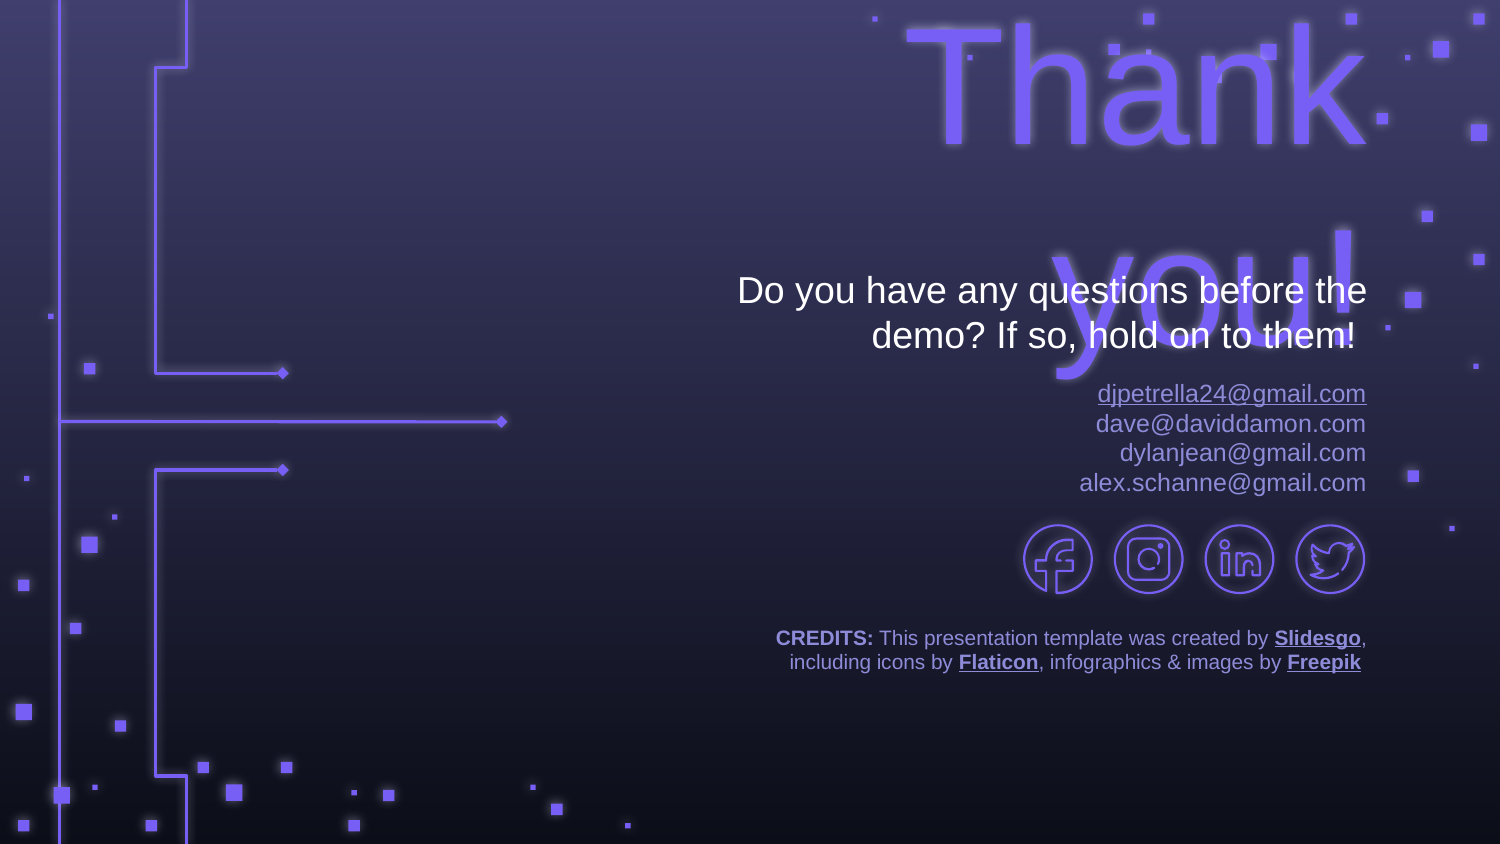

Thank you!
Do you have any questions before the demo? If so, hold on to them!
# djpetrella24@gmail.com dave@daviddamon.com dylanjean@gmail.com alex.schanne@gmail.com